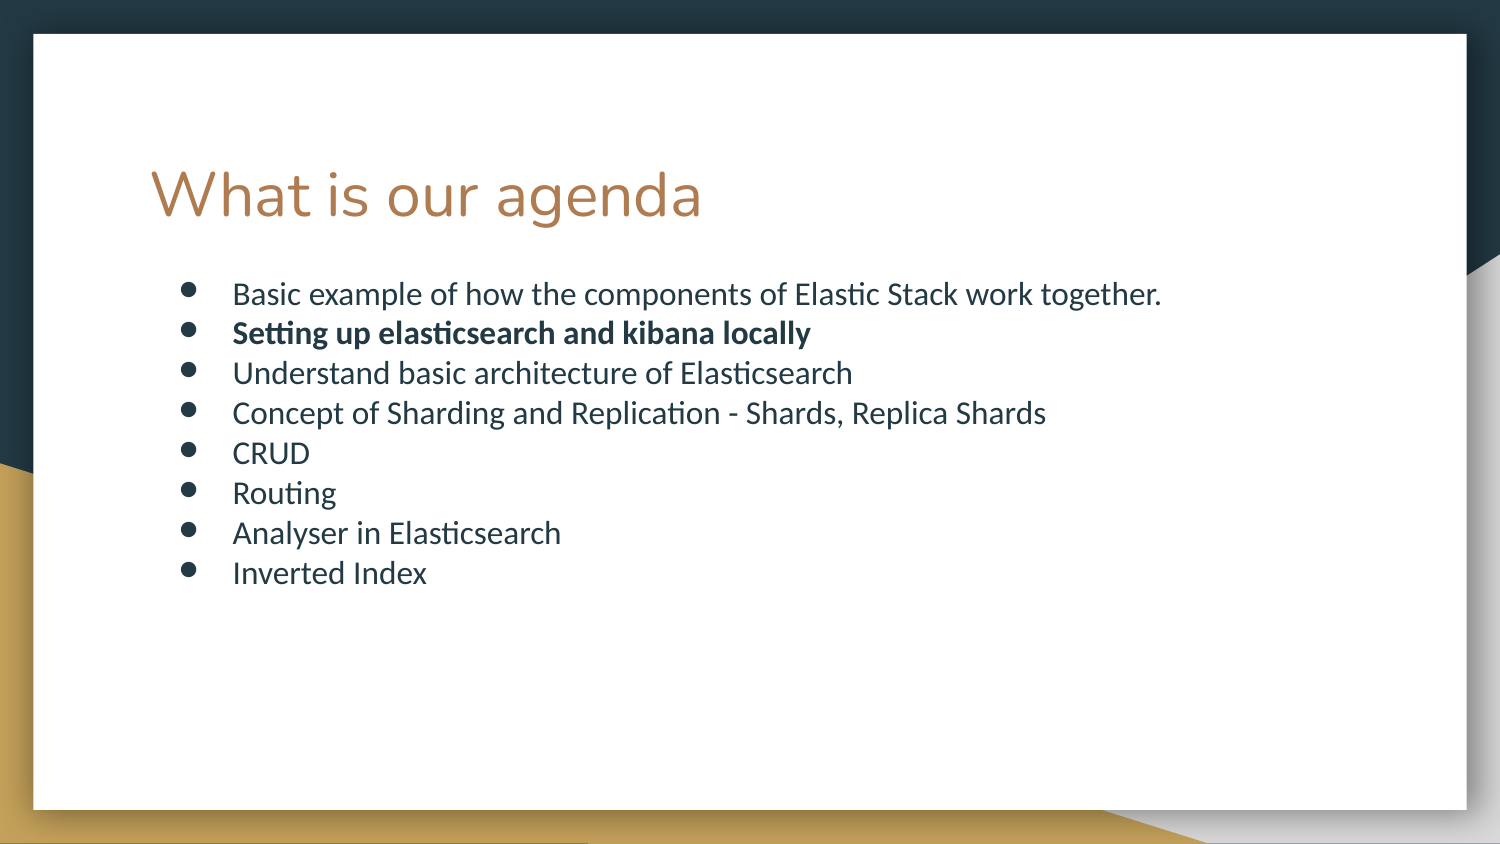

# What is our agenda
Basic example of how the components of Elastic Stack work together.
Setting up elasticsearch and kibana locally
Understand basic architecture of Elasticsearch
Concept of Sharding and Replication - Shards, Replica Shards
CRUD
Routing
Analyser in Elasticsearch
Inverted Index